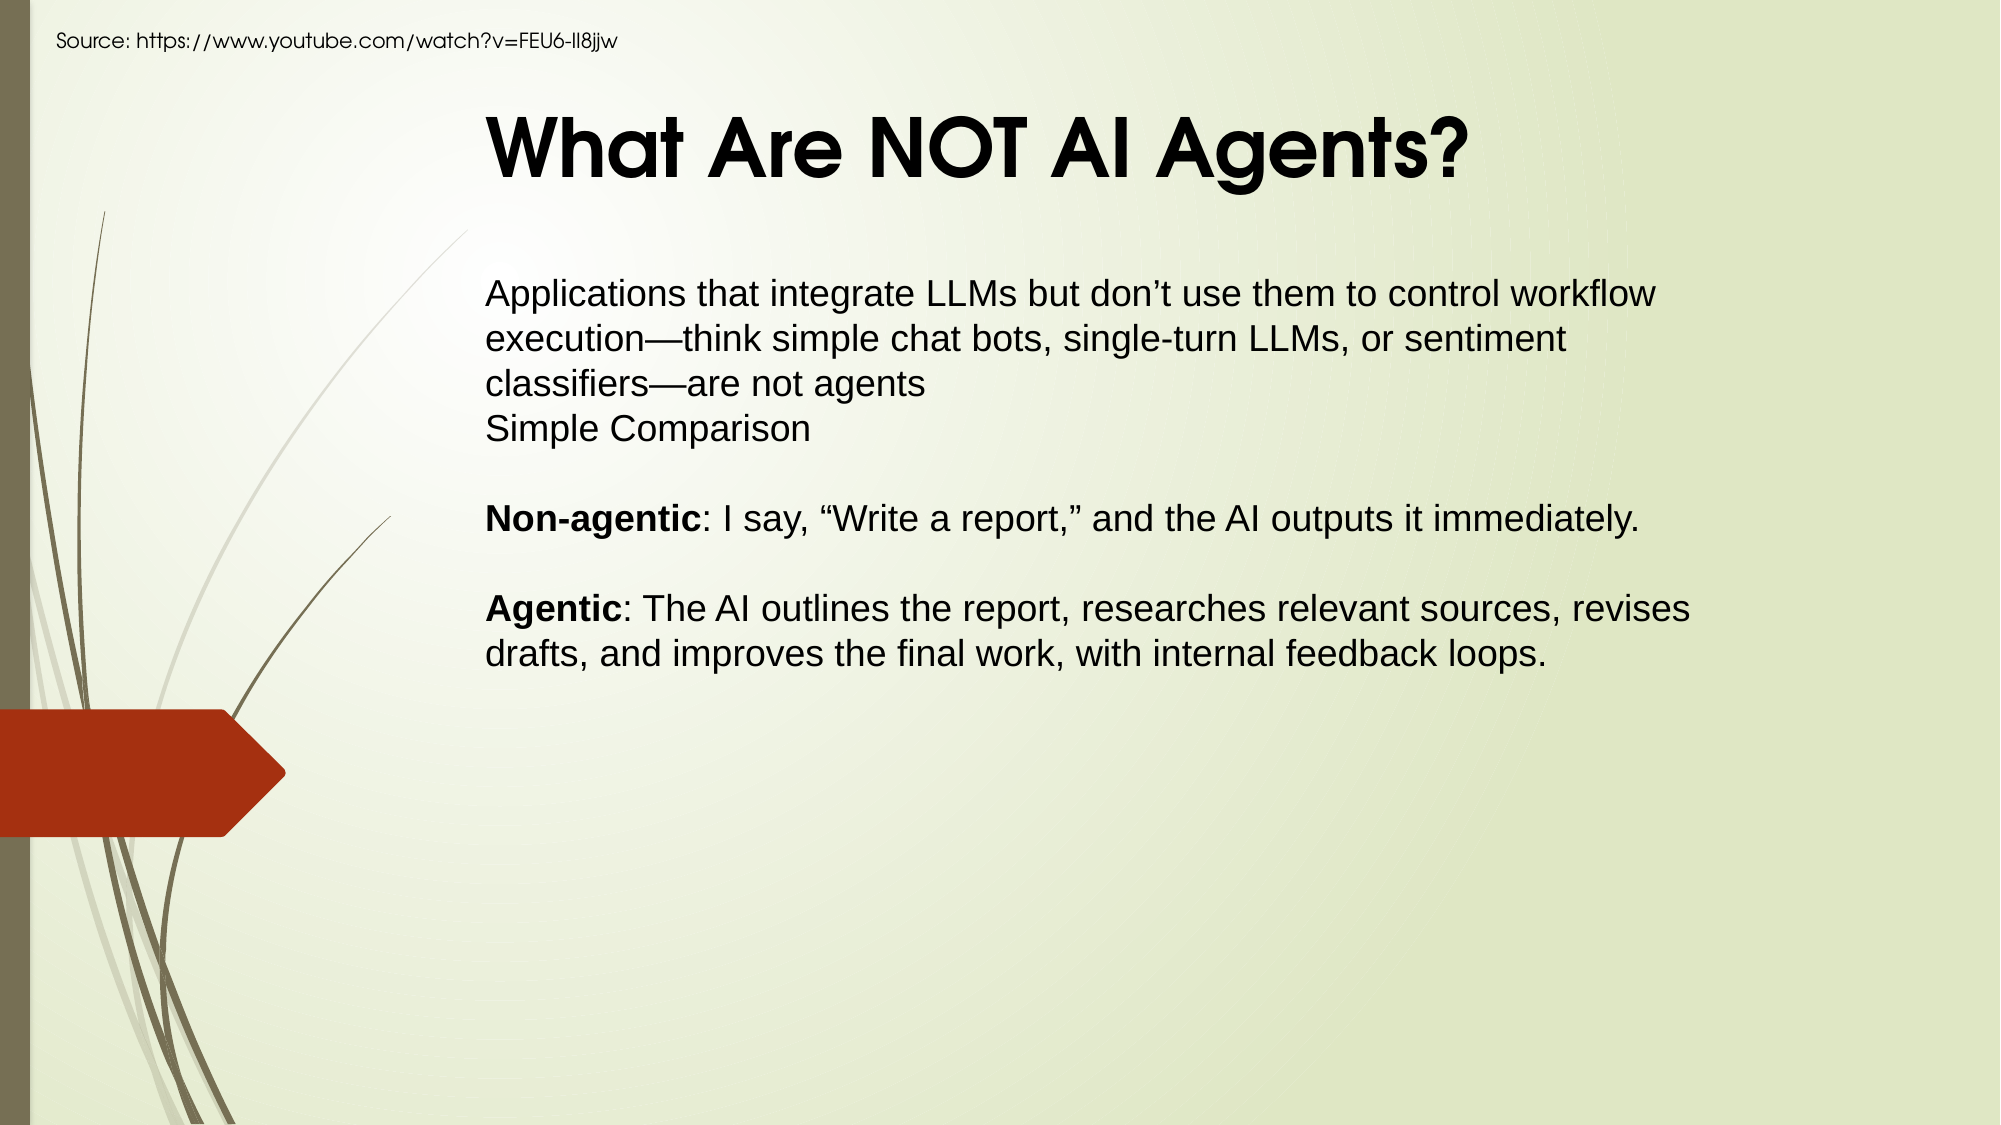

Source: https://www.youtube.com/watch?v=FEU6-Il8jjw
What Are NOT AI Agents?
Applications that integrate LLMs but don’t use them to control workflow execution—think simple chat bots, single-turn LLMs, or sentiment classifiers—are not agents
Simple Comparison

Non-agentic: I say, “Write a report,” and the AI outputs it immediately.

Agentic: The AI outlines the report, researches relevant sources, revises drafts, and improves the final work, with internal feedback loops.